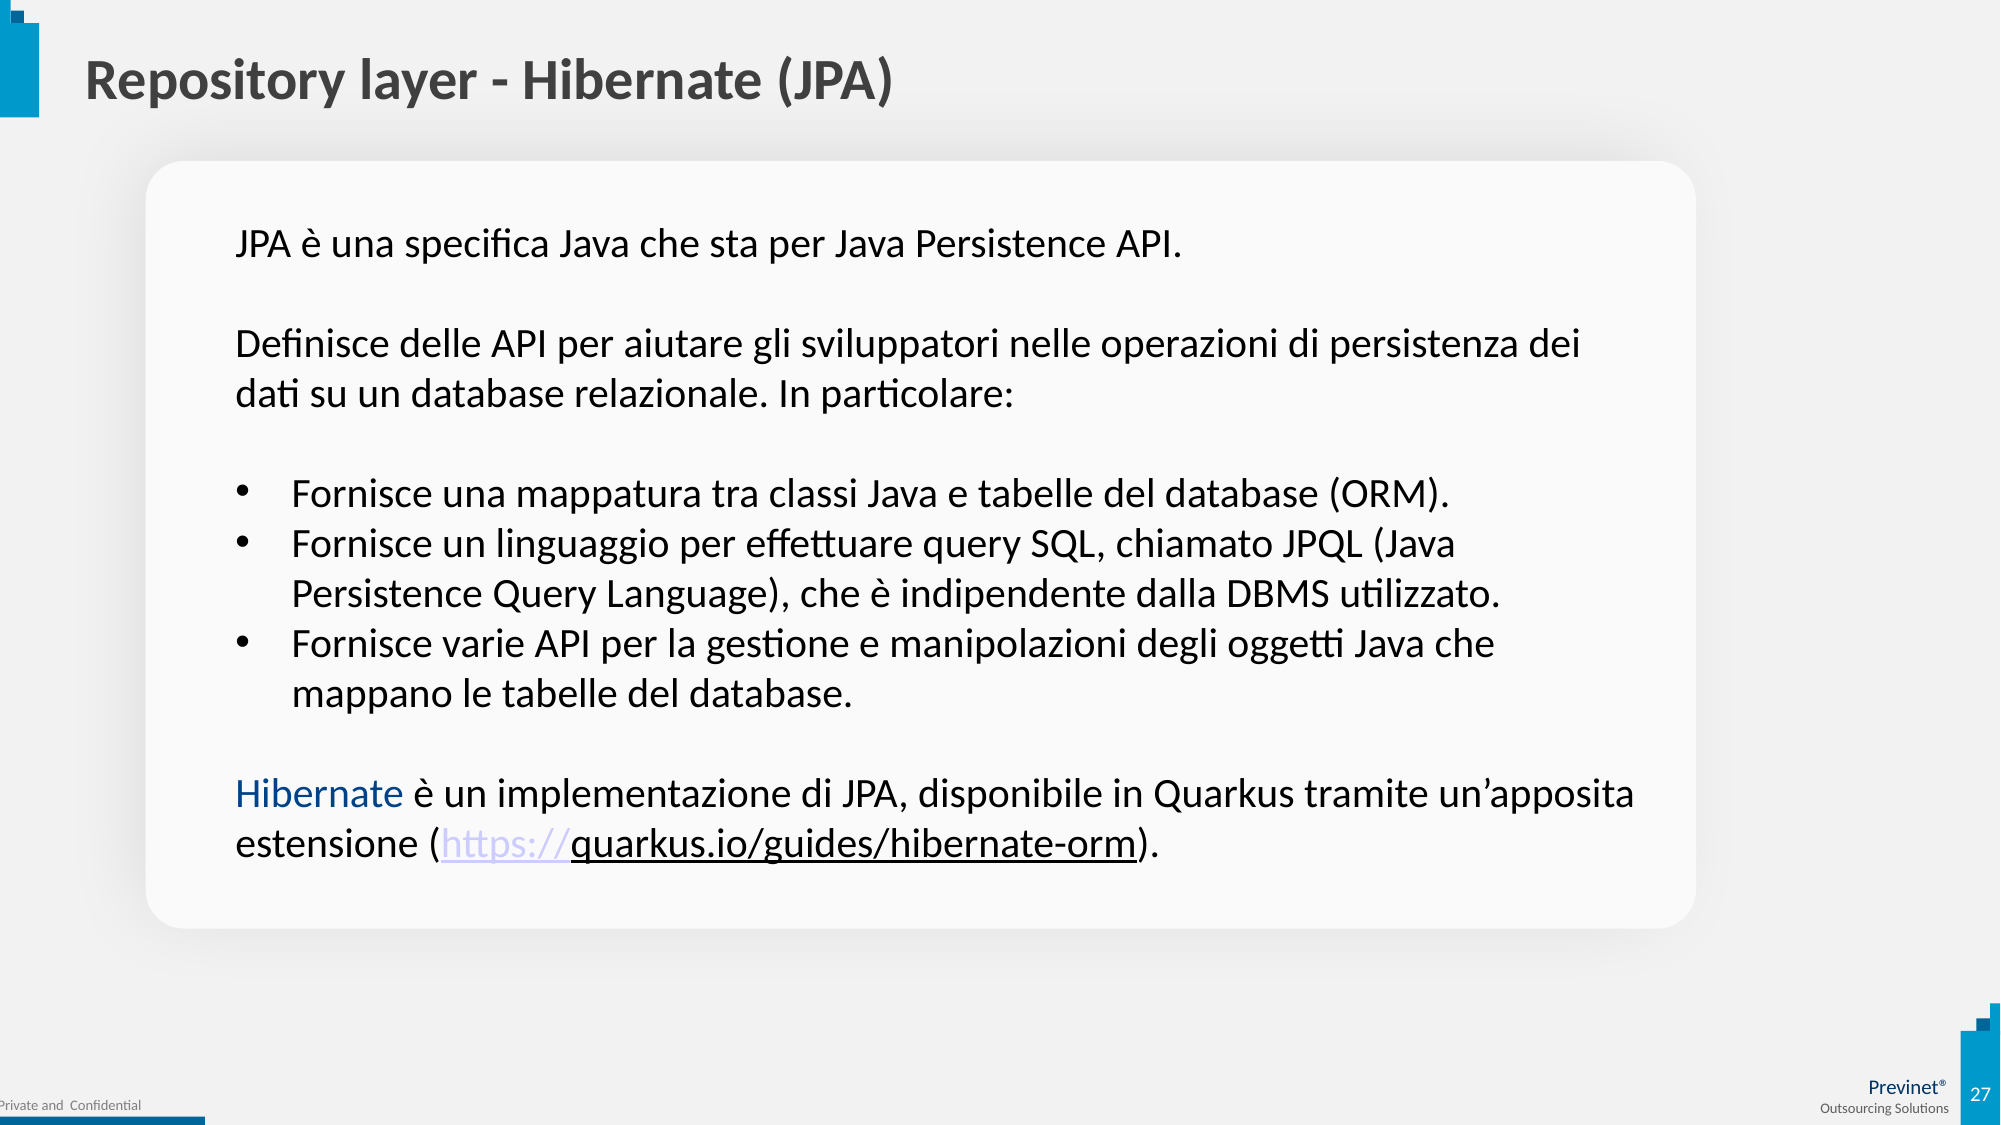

# Repository layer - Hibernate (JPA)

JPA è una specifica Java che sta per Java Persistence API.

Definisce delle API per aiutare gli sviluppatori nelle operazioni di persistenza dei dati su un database relazionale. In particolare:

Fornisce una mappatura tra classi Java e tabelle del database (ORM).
Fornisce un linguaggio per effettuare query SQL, chiamato JPQL (Java Persistence Query Language), che è indipendente dalla DBMS utilizzato.
Fornisce varie API per la gestione e manipolazioni degli oggetti Java che mappano le tabelle del database.

Hibernate è un implementazione di JPA, disponibile in Quarkus tramite un’apposita estensione (https://quarkus.io/guides/hibernate-orm).